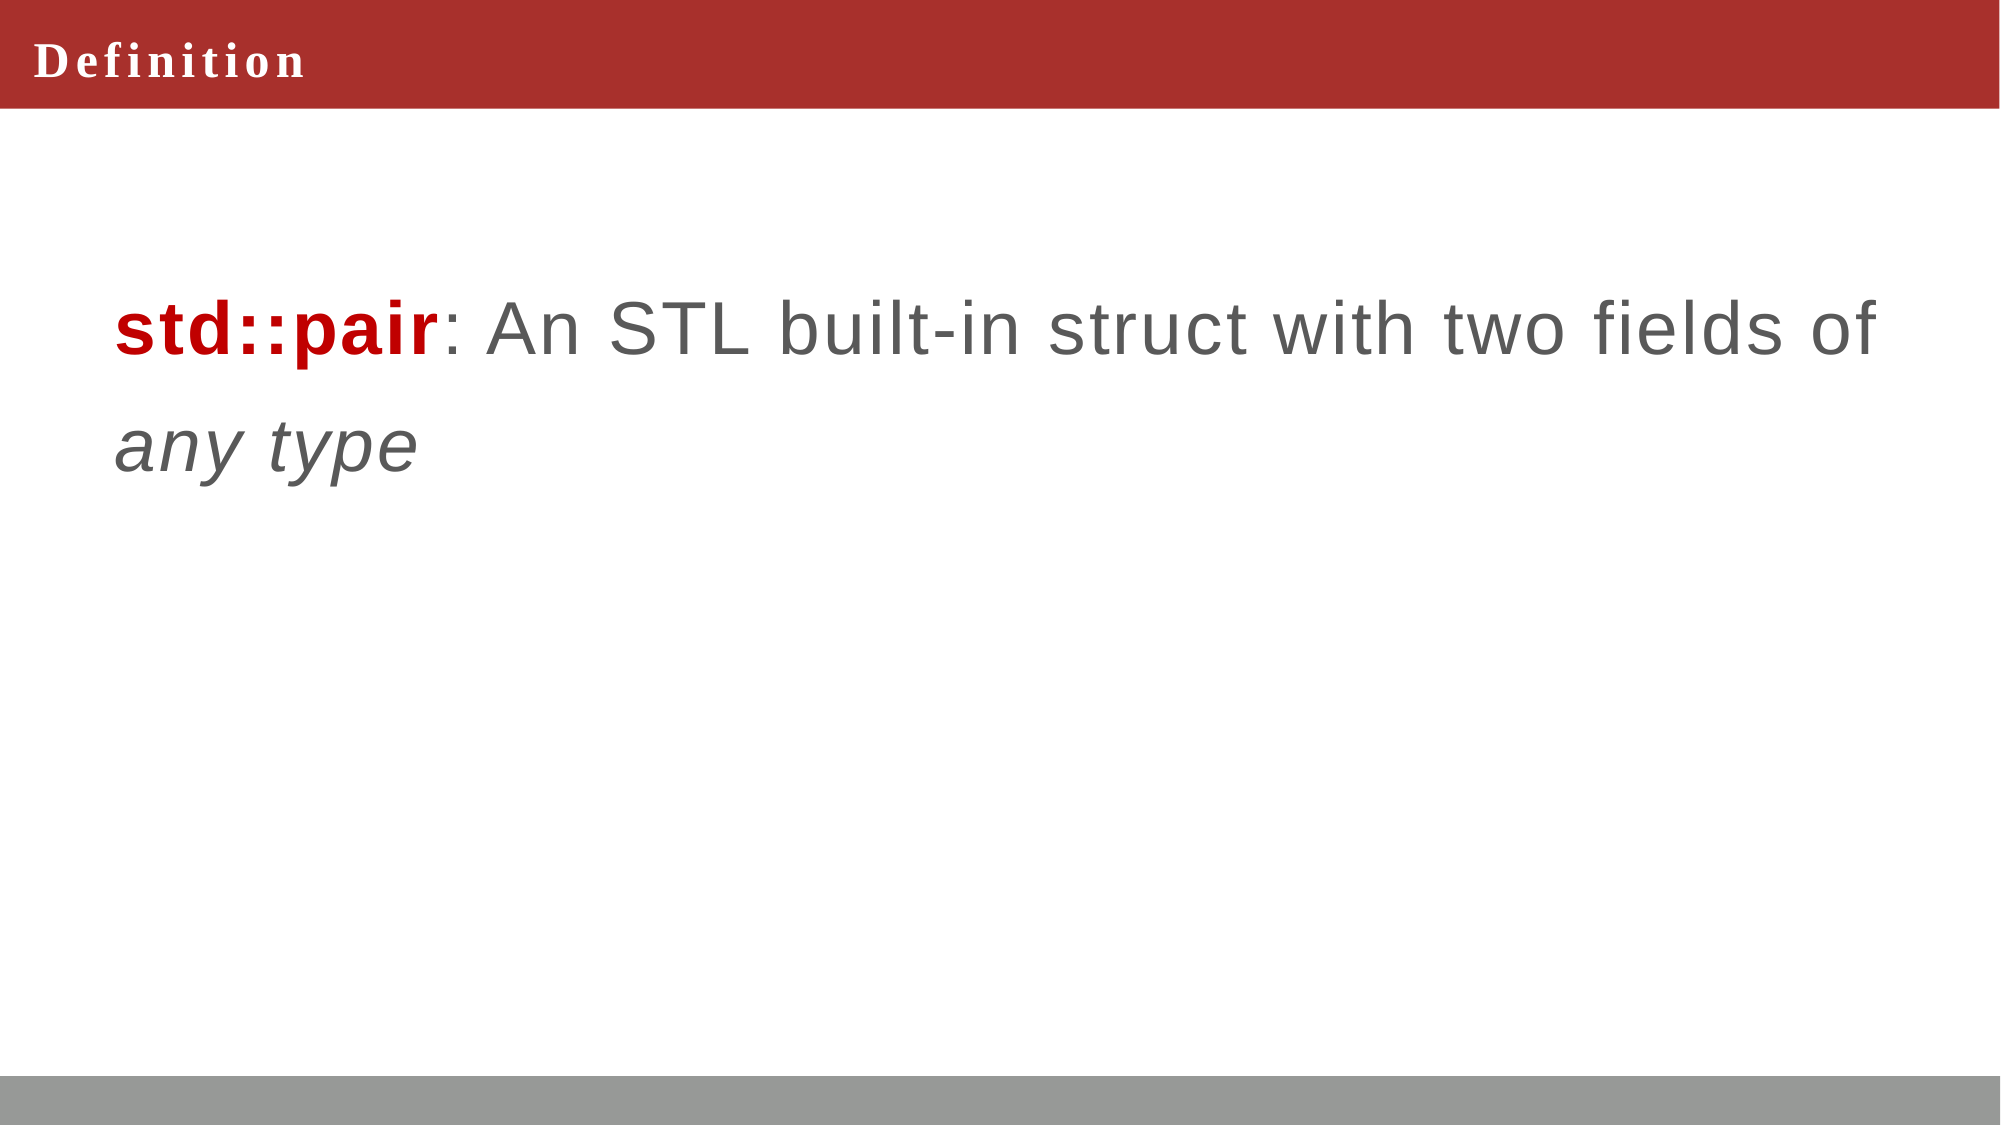

# Definition
std::pair: An STL built-in struct with two fields of any type
46